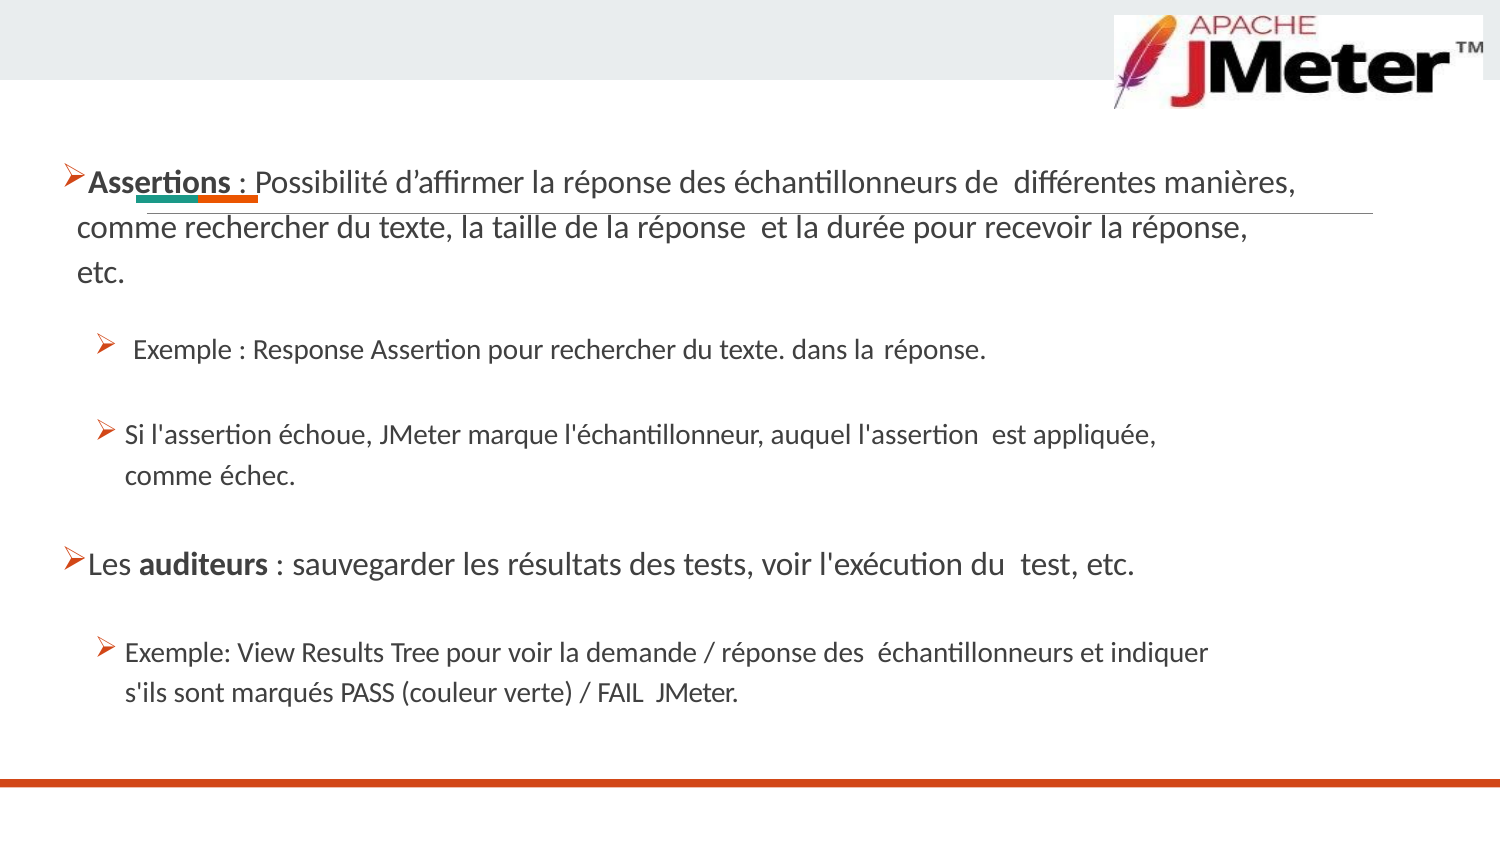

# Composants JMeter
Assertions : Possibilité d’affirmer la réponse des échantillonneurs de  différentes manières, comme rechercher du texte, la taille de la réponse  et la durée pour recevoir la réponse, etc.

Exemple : Response Assertion pour rechercher du texte. dans la réponse.

Si l'assertion échoue, JMeter marque l'échantillonneur, auquel l'assertion  est appliquée, comme échec.

Les auditeurs : sauvegarder les résultats des tests, voir l'exécution du  test, etc.

Exemple: View Results Tree pour voir la demande / réponse des  échantillonneurs et indiquer s'ils sont marqués PASS (couleur verte) / FAIL  JMeter.